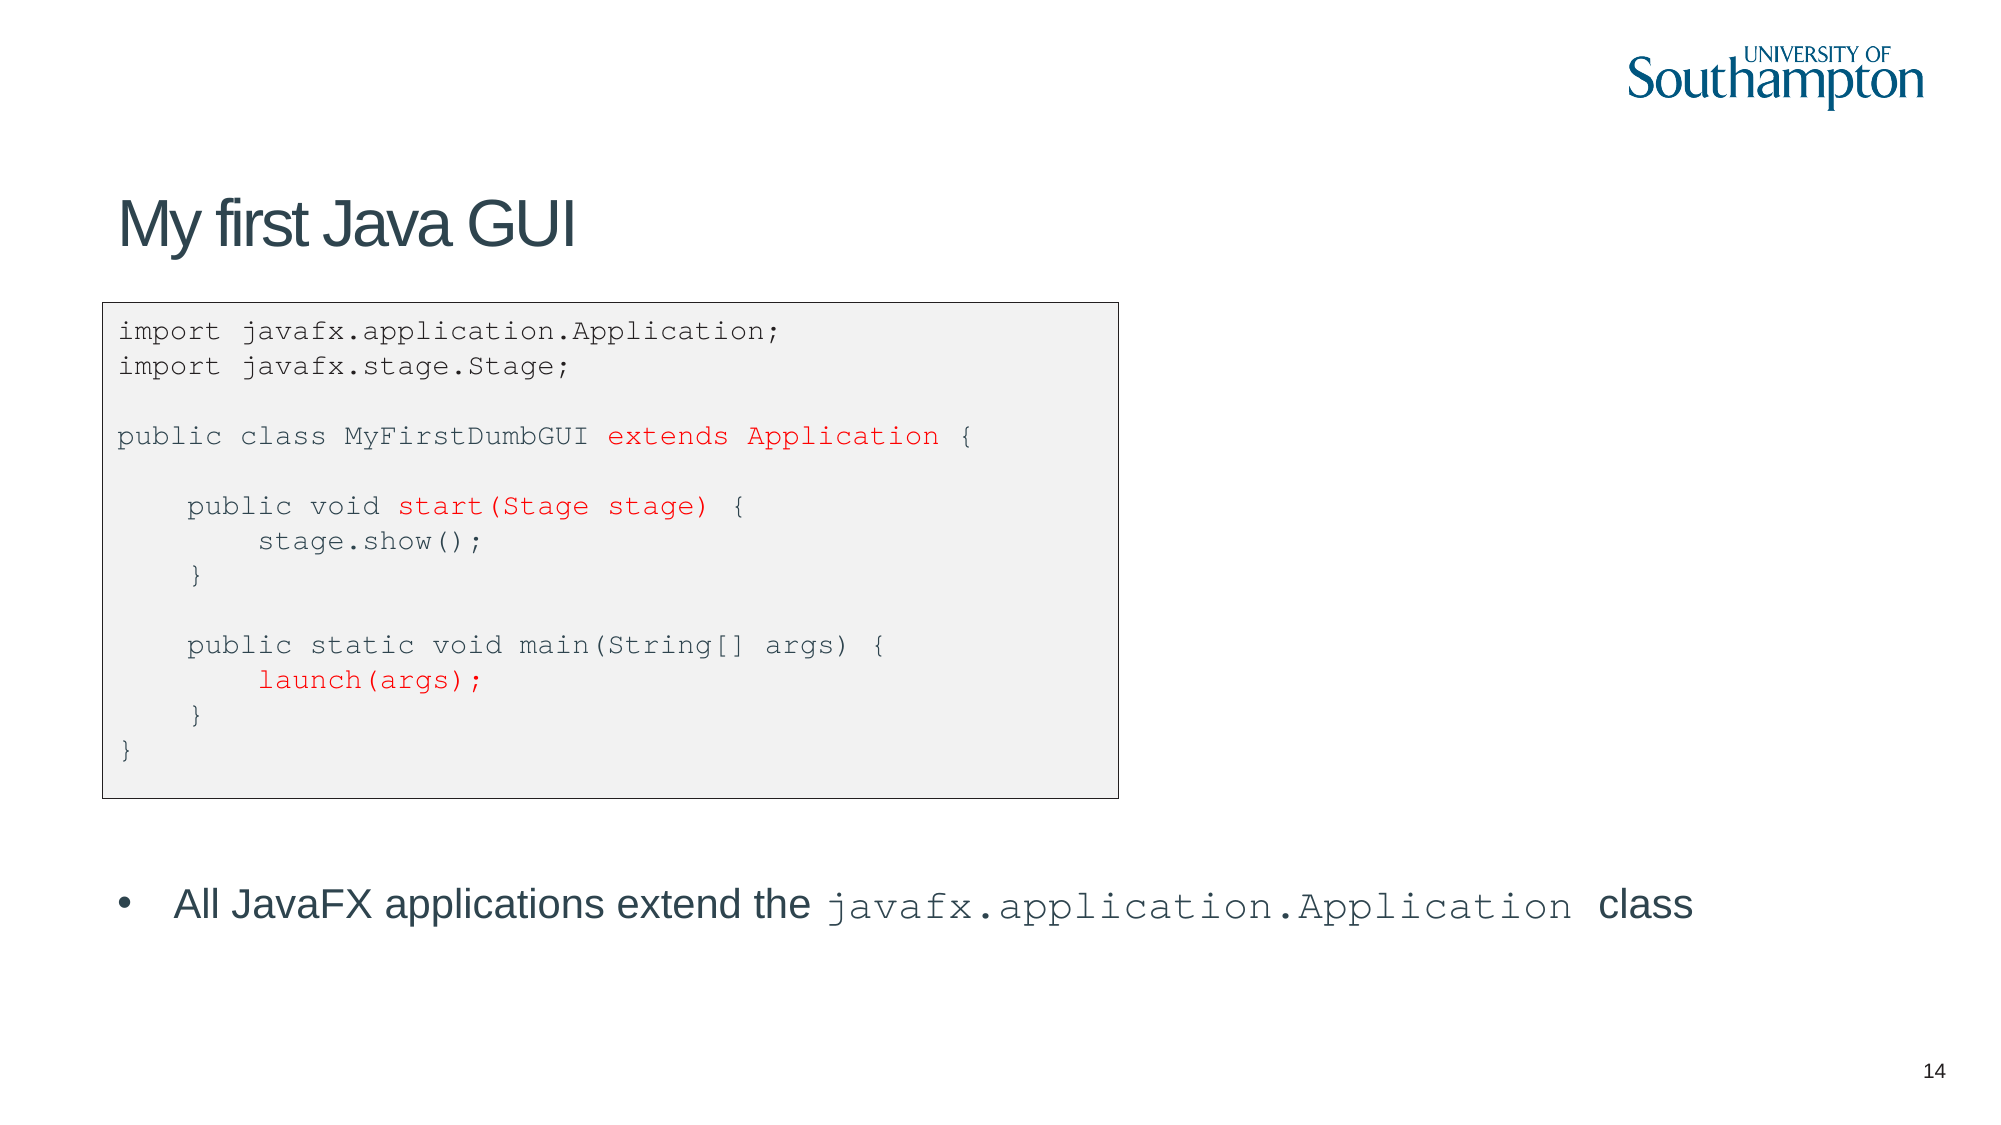

# My first Java GUI
import javafx.application.Application;
import javafx.stage.Stage;

public class MyFirstDumbGUI extends Application {

    public void start(Stage stage) {
        stage.show();
    }

    public static void main(String[] args) {
        launch(args);
    }
}
All JavaFX applications extend the javafx.application.Application class